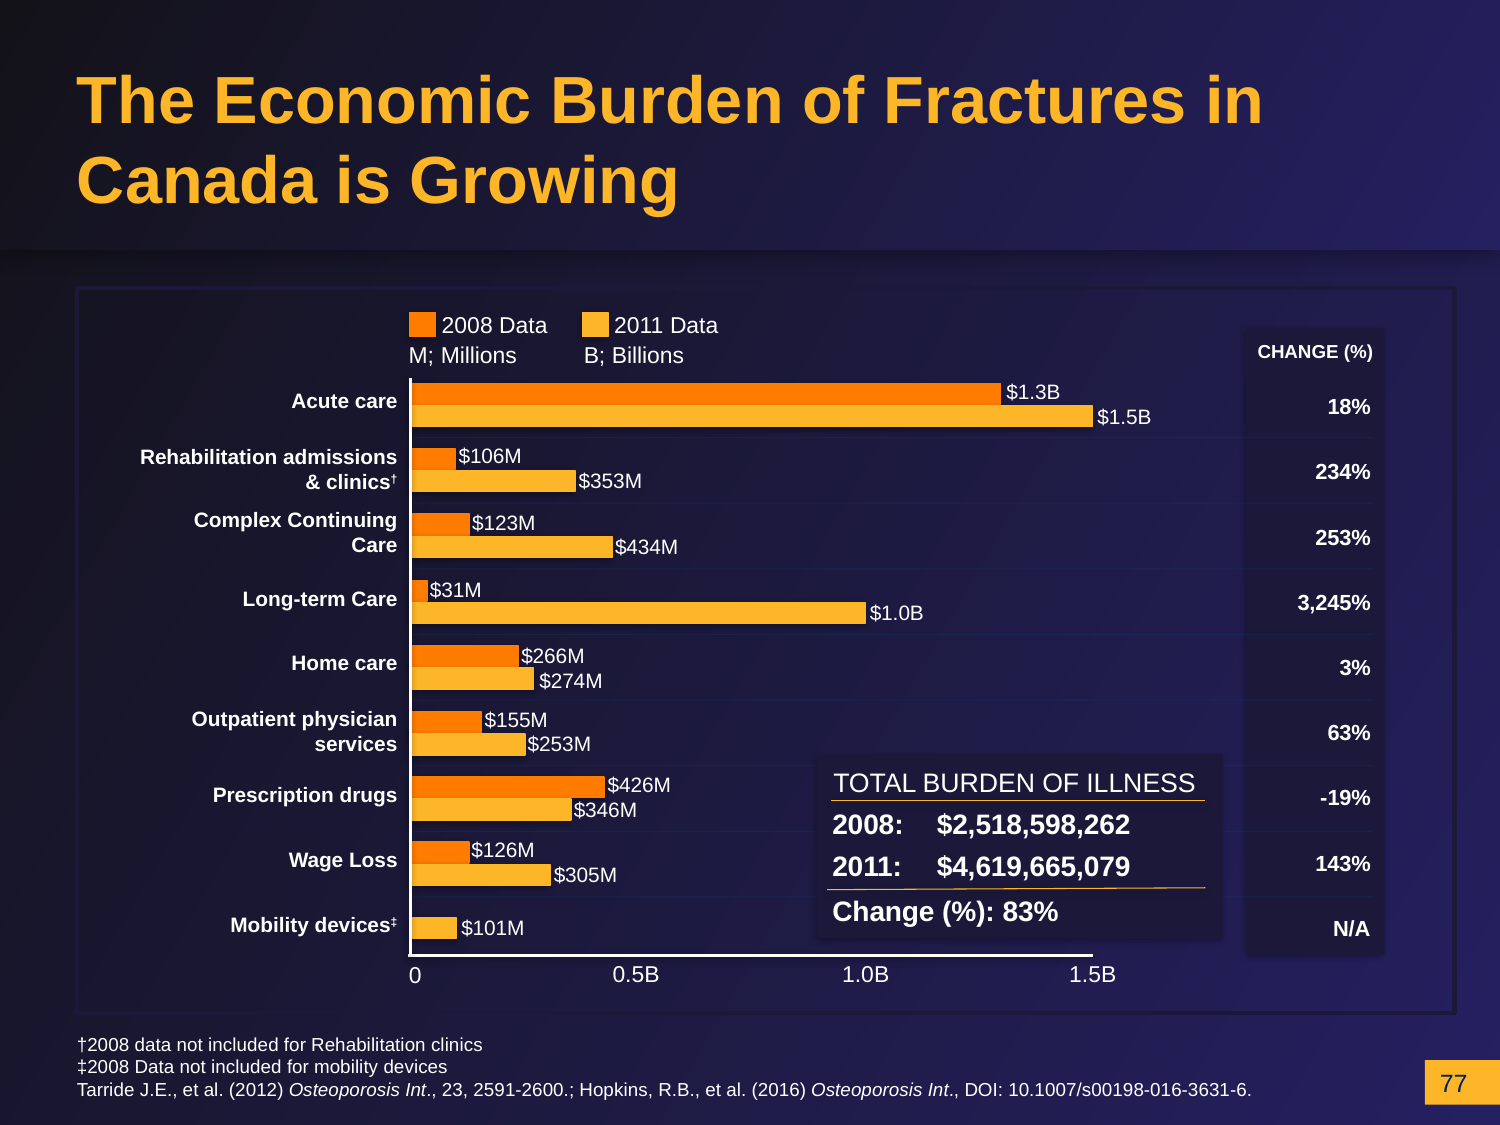

# The Economic Burden of Fractures in Canada is Growing

2008 Data
2011 Data

CHANGE (%)
M; Millions
B; Billions
$1.3B

18%
Acute care
$1.5B

$106M

Rehabilitation admissions & clinics†
234%
$353M

Complex Continuing Care
$123M

253%
$434M

$31M

3,245%
Long-term Care
$1.0B

$266M

3%
Home care
$274M

Outpatient physician services
$155M

63%
$253M

TOTAL BURDEN OF ILLNESS
$426M

-19%
Prescription drugs
$346M

2008:
$2,518,598,262
$126M

2011:
$4,619,665,079
143%
Wage Loss
$305M

Change (%): 83%
N/A
Mobility devices‡
$101M

0.5B
1.0B
1.5B
0
†2008 data not included for Rehabilitation clinics
‡2008 Data not included for mobility devices
Tarride J.E., et al. (2012) Osteoporosis Int., 23, 2591-2600.; Hopkins, R.B., et al. (2016) Osteoporosis Int., DOI: 10.1007/s00198-016-3631-6.